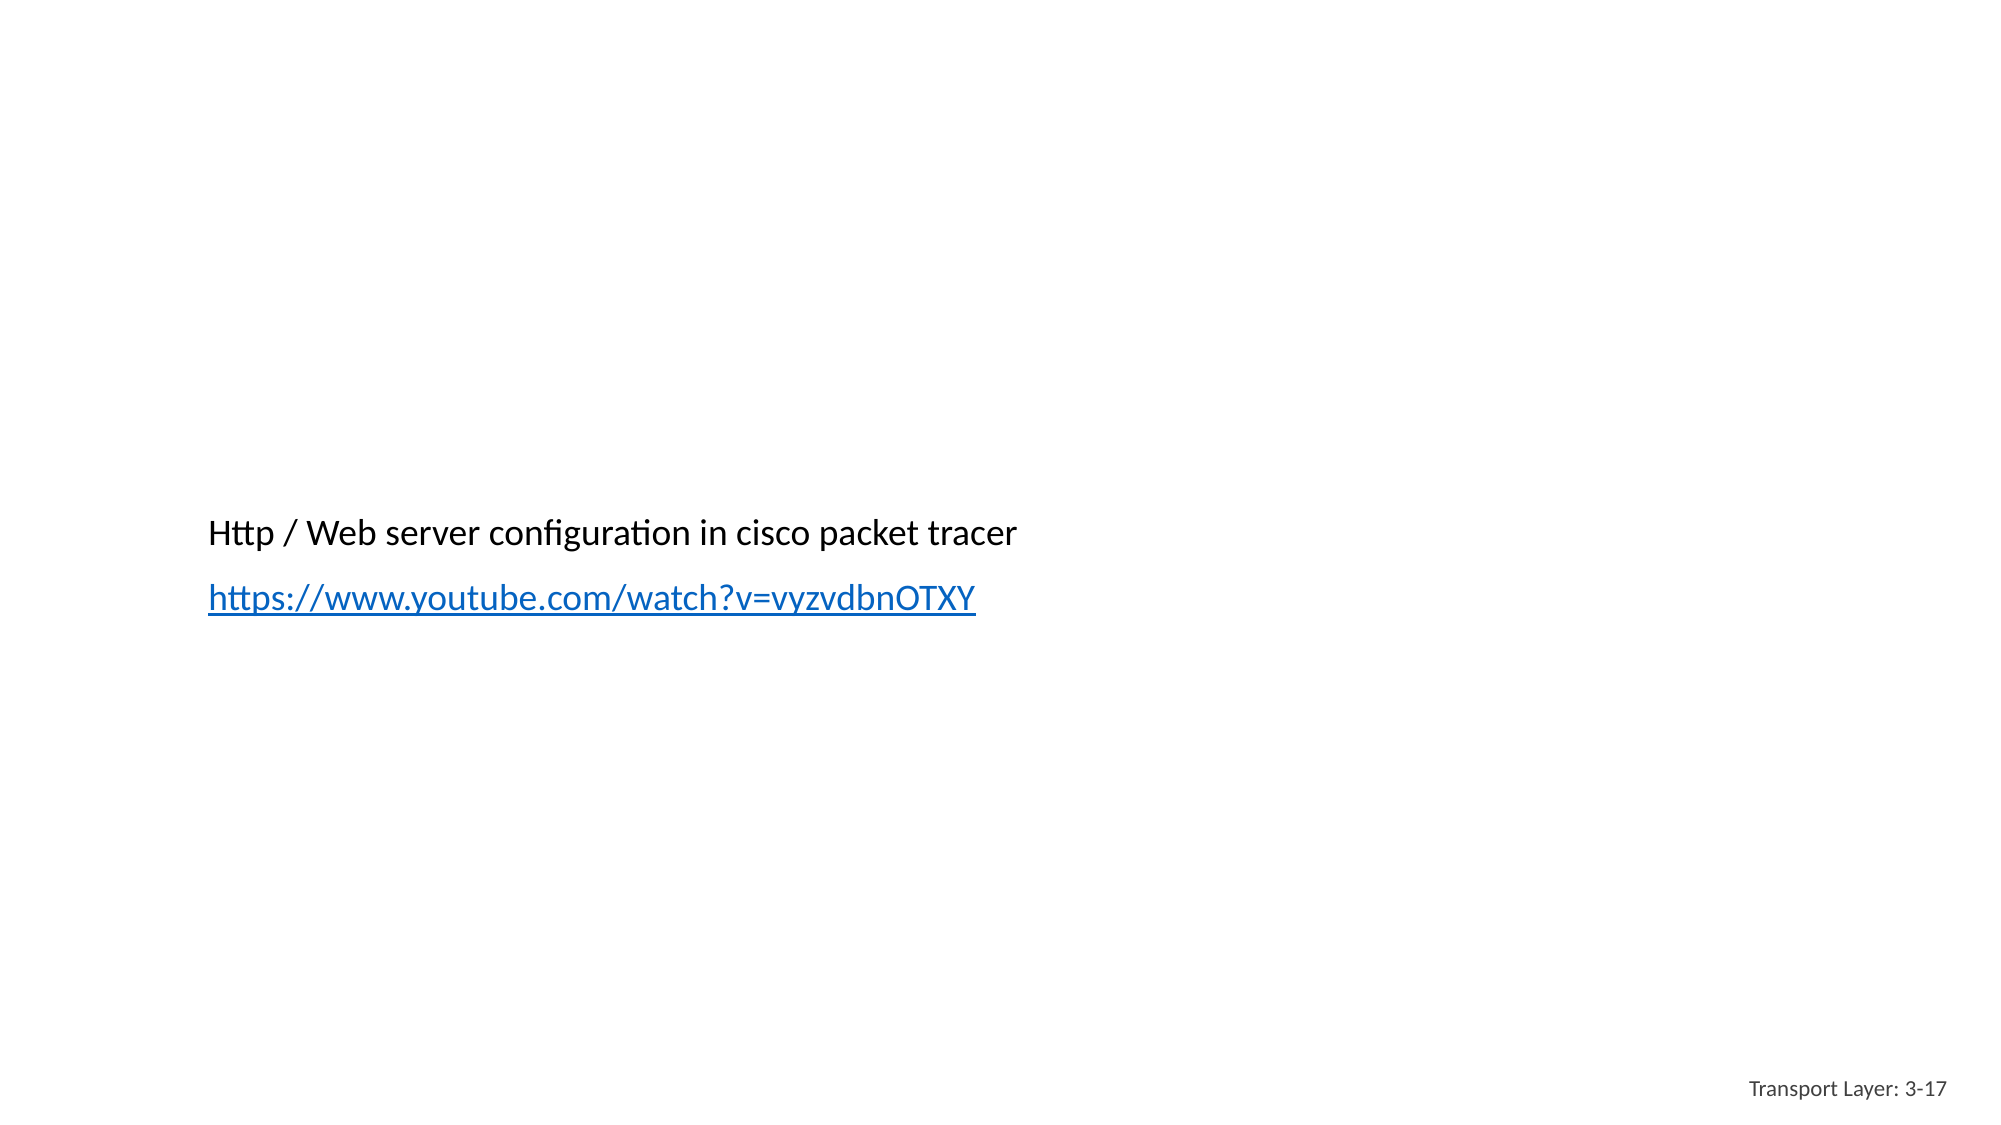

#
Http / Web server configuration in cisco packet tracer
https://www.youtube.com/watch?v=vyzvdbnOTXY
Transport Layer: 3-17